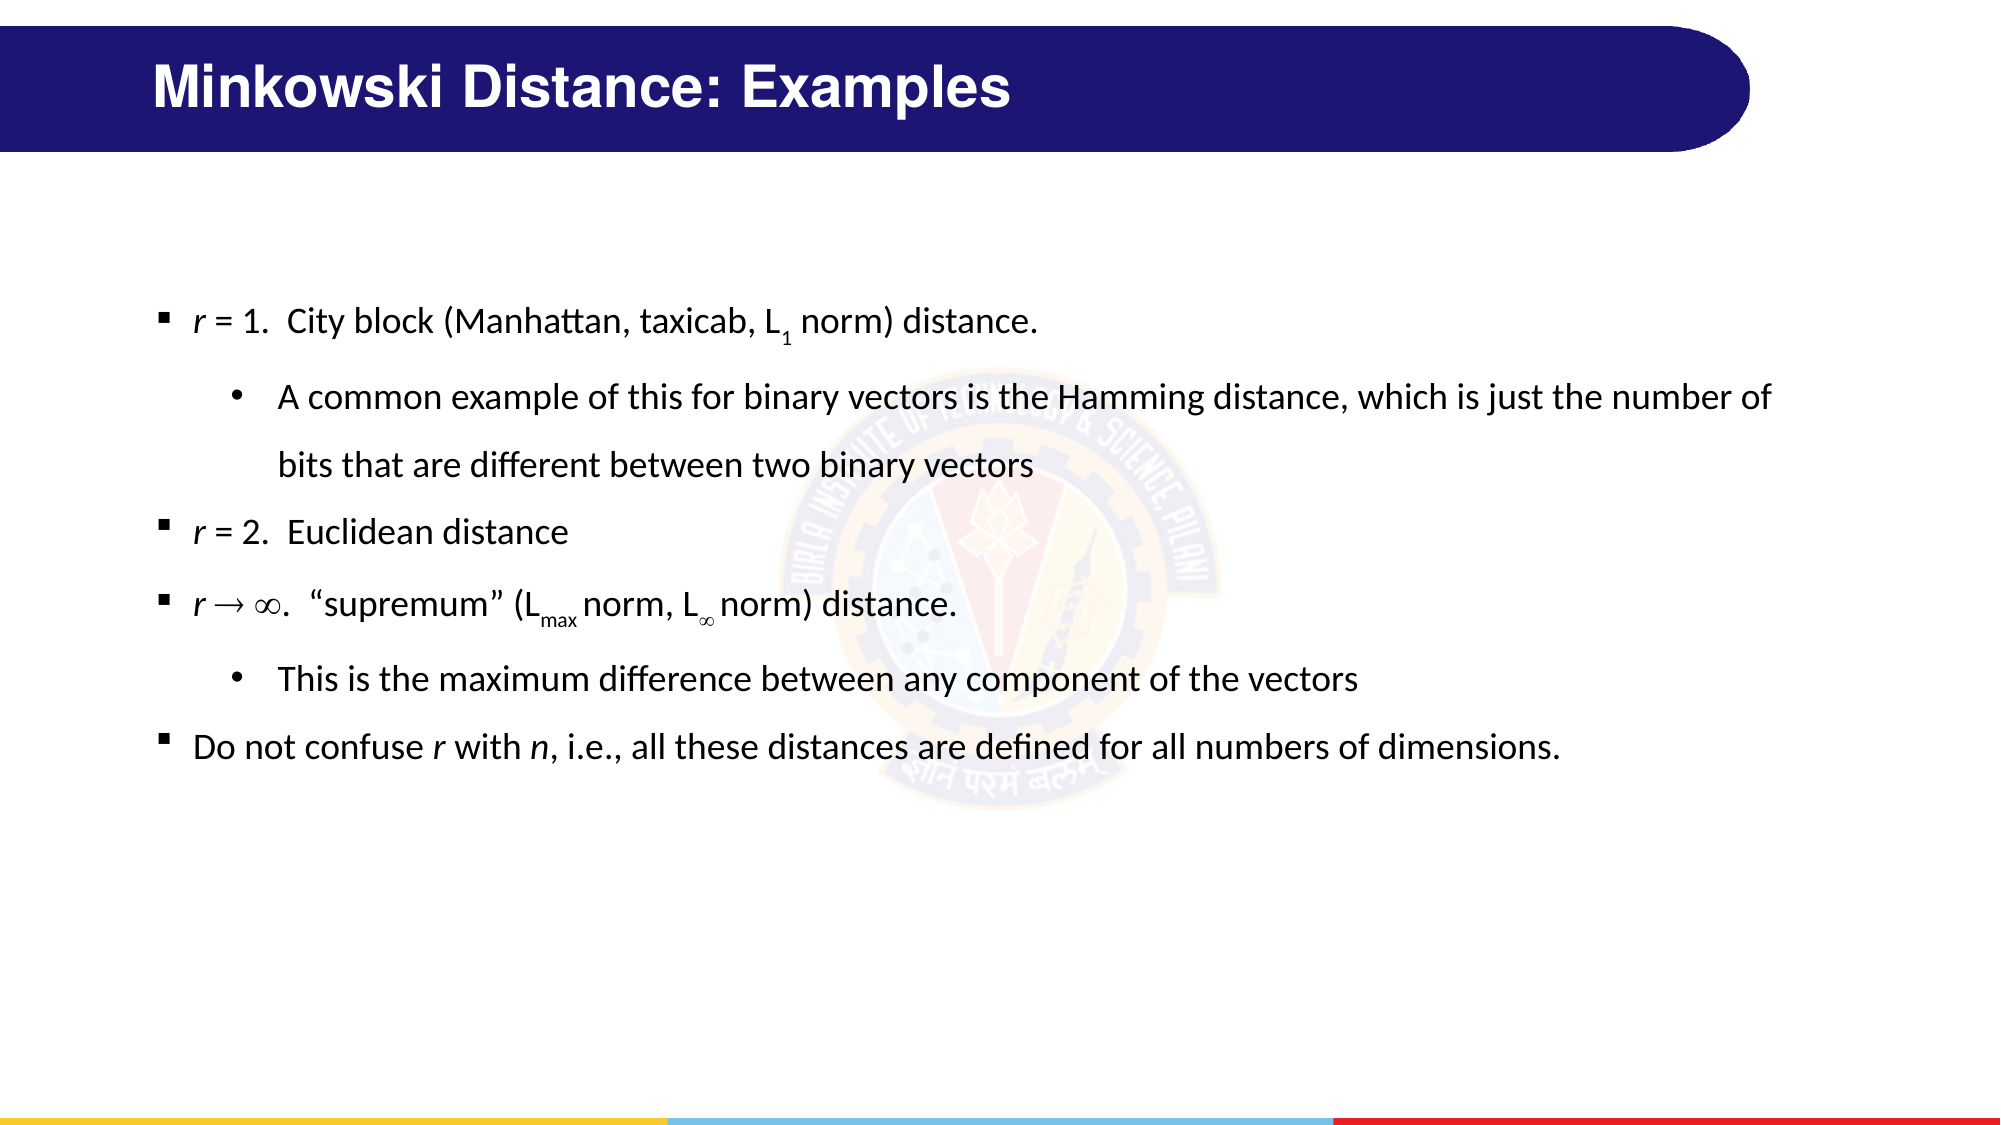

# Minkowski Distance: Examples
r = 1.  City block (Manhattan, taxicab, L1 norm) distance.
A common example of this for binary vectors is the Hamming distance, which is just the number of bits that are different between two binary vectors
r = 2.  Euclidean distance
r → ∞.  “supremum” (Lmax norm, L∞ norm) distance.
This is the maximum difference between any component of the vectors
Do not confuse r with n, i.e., all these distances are defined for all numbers of dimensions.